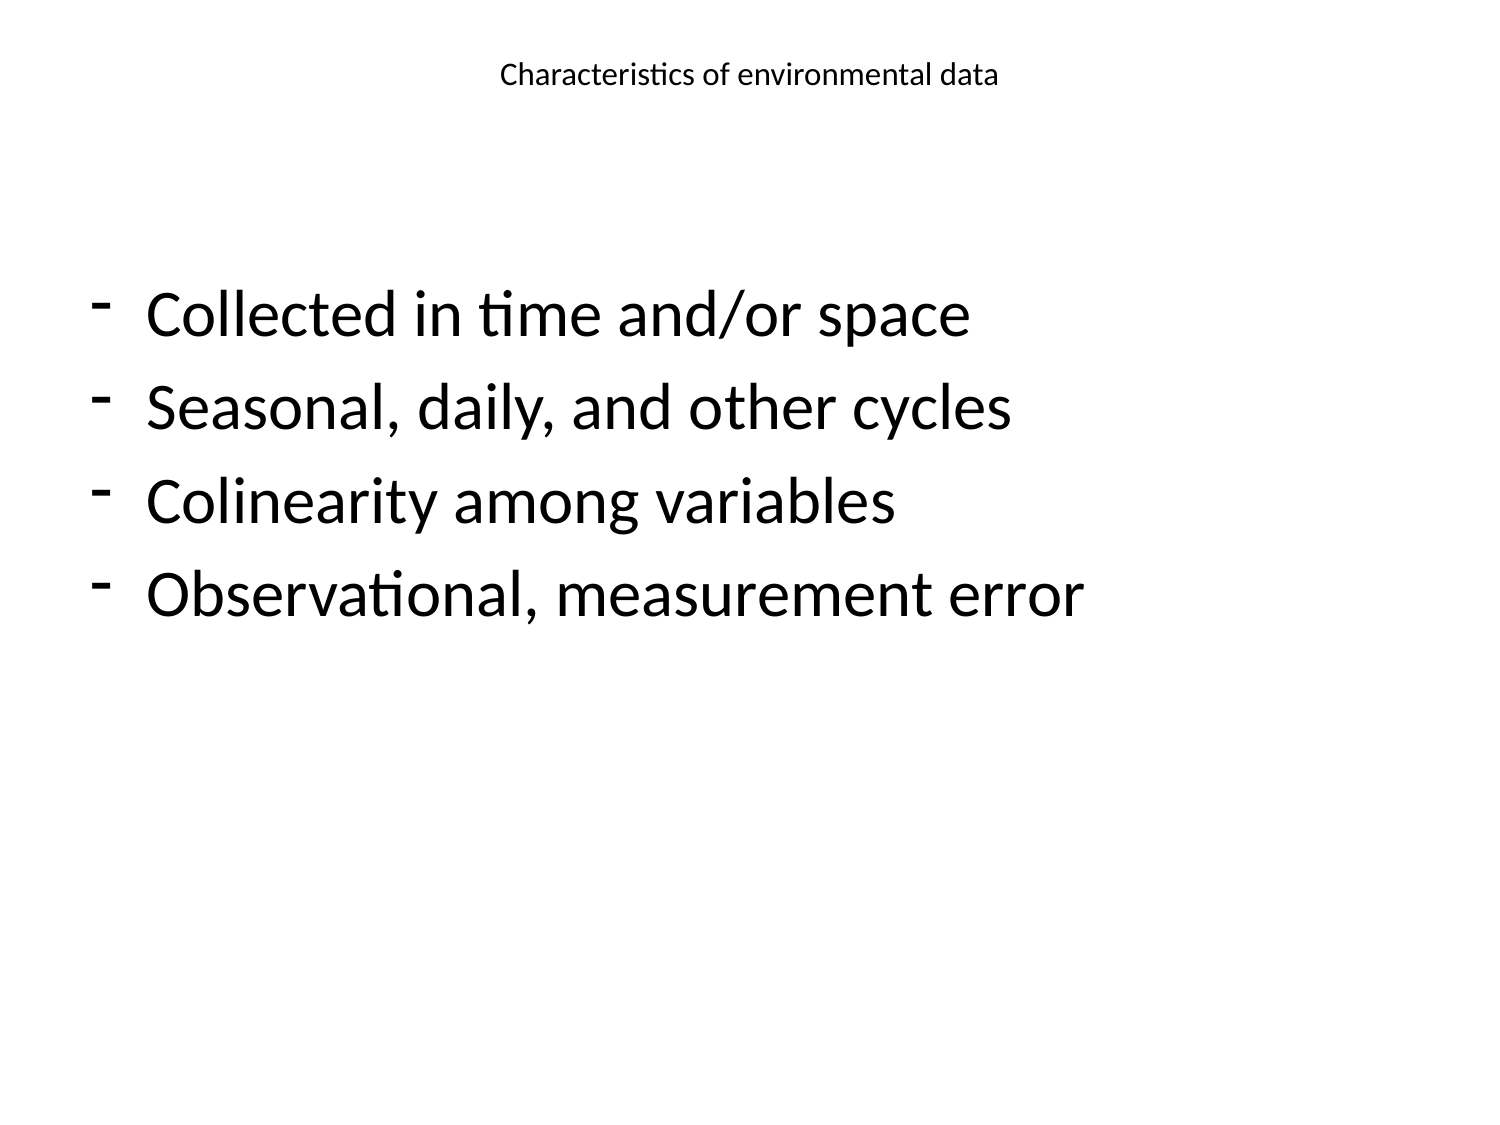

# Characteristics of environmental data
Collected in time and/or space
Seasonal, daily, and other cycles
Colinearity among variables
Observational, measurement error